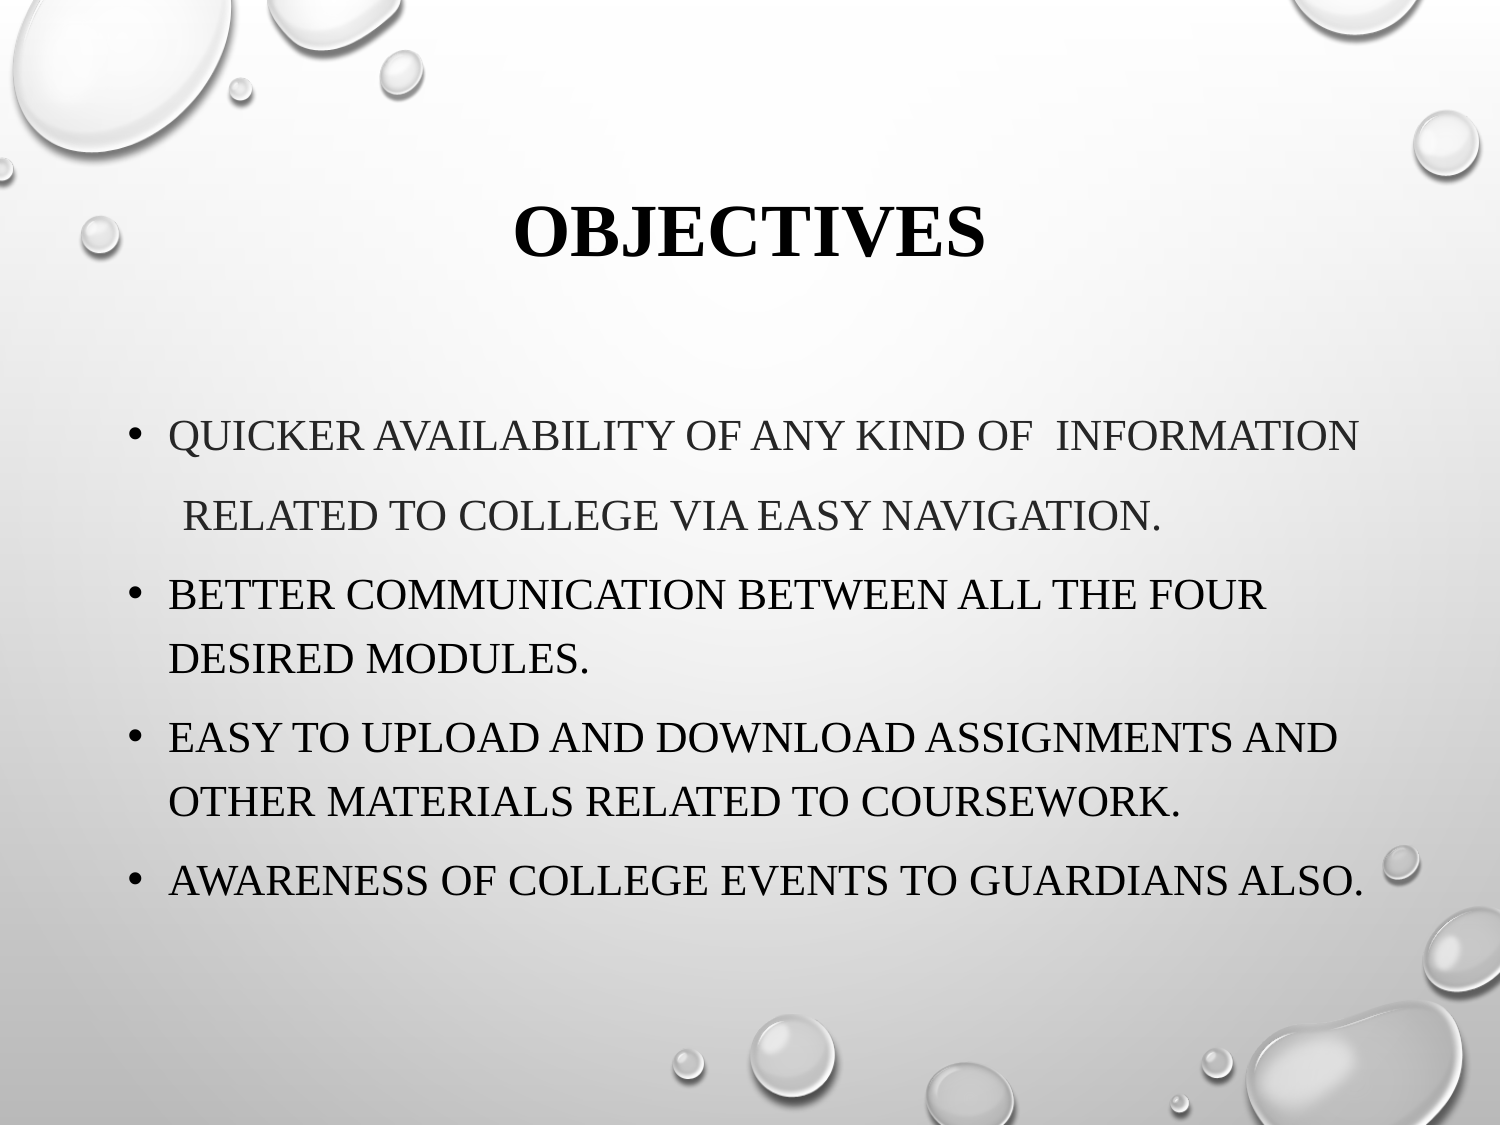

# OBJECTIVES
Quicker availability of any kind of  Information
     related to College via easy navigation.
Better communication between all the four desired modules.
Easy to upload and download assignments and other materials related to coursework.
Awareness of college events to guardians also.